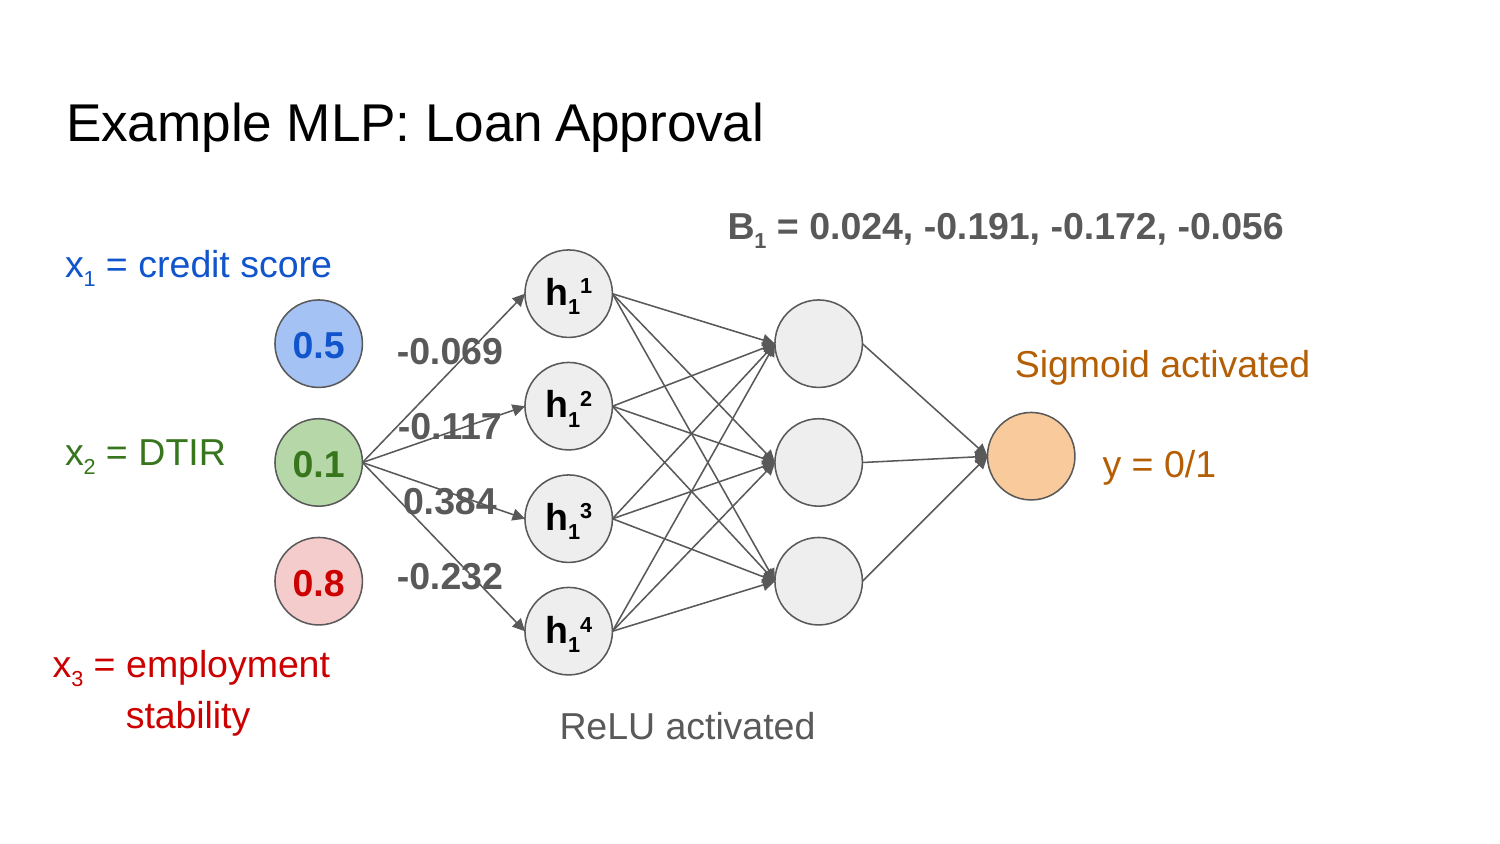

# Example MLP: Loan Approval
B1 = 0.024, -0.191, -0.172, -0.056
x1 = credit score
h11

0.5

-0.069
Sigmoid activated
h12

-0.117
x2 = DTIR
0.1

y = 0/1
0.384
h13

-0.232
0.8

h14

x3 = employment
       stability
ReLU activated